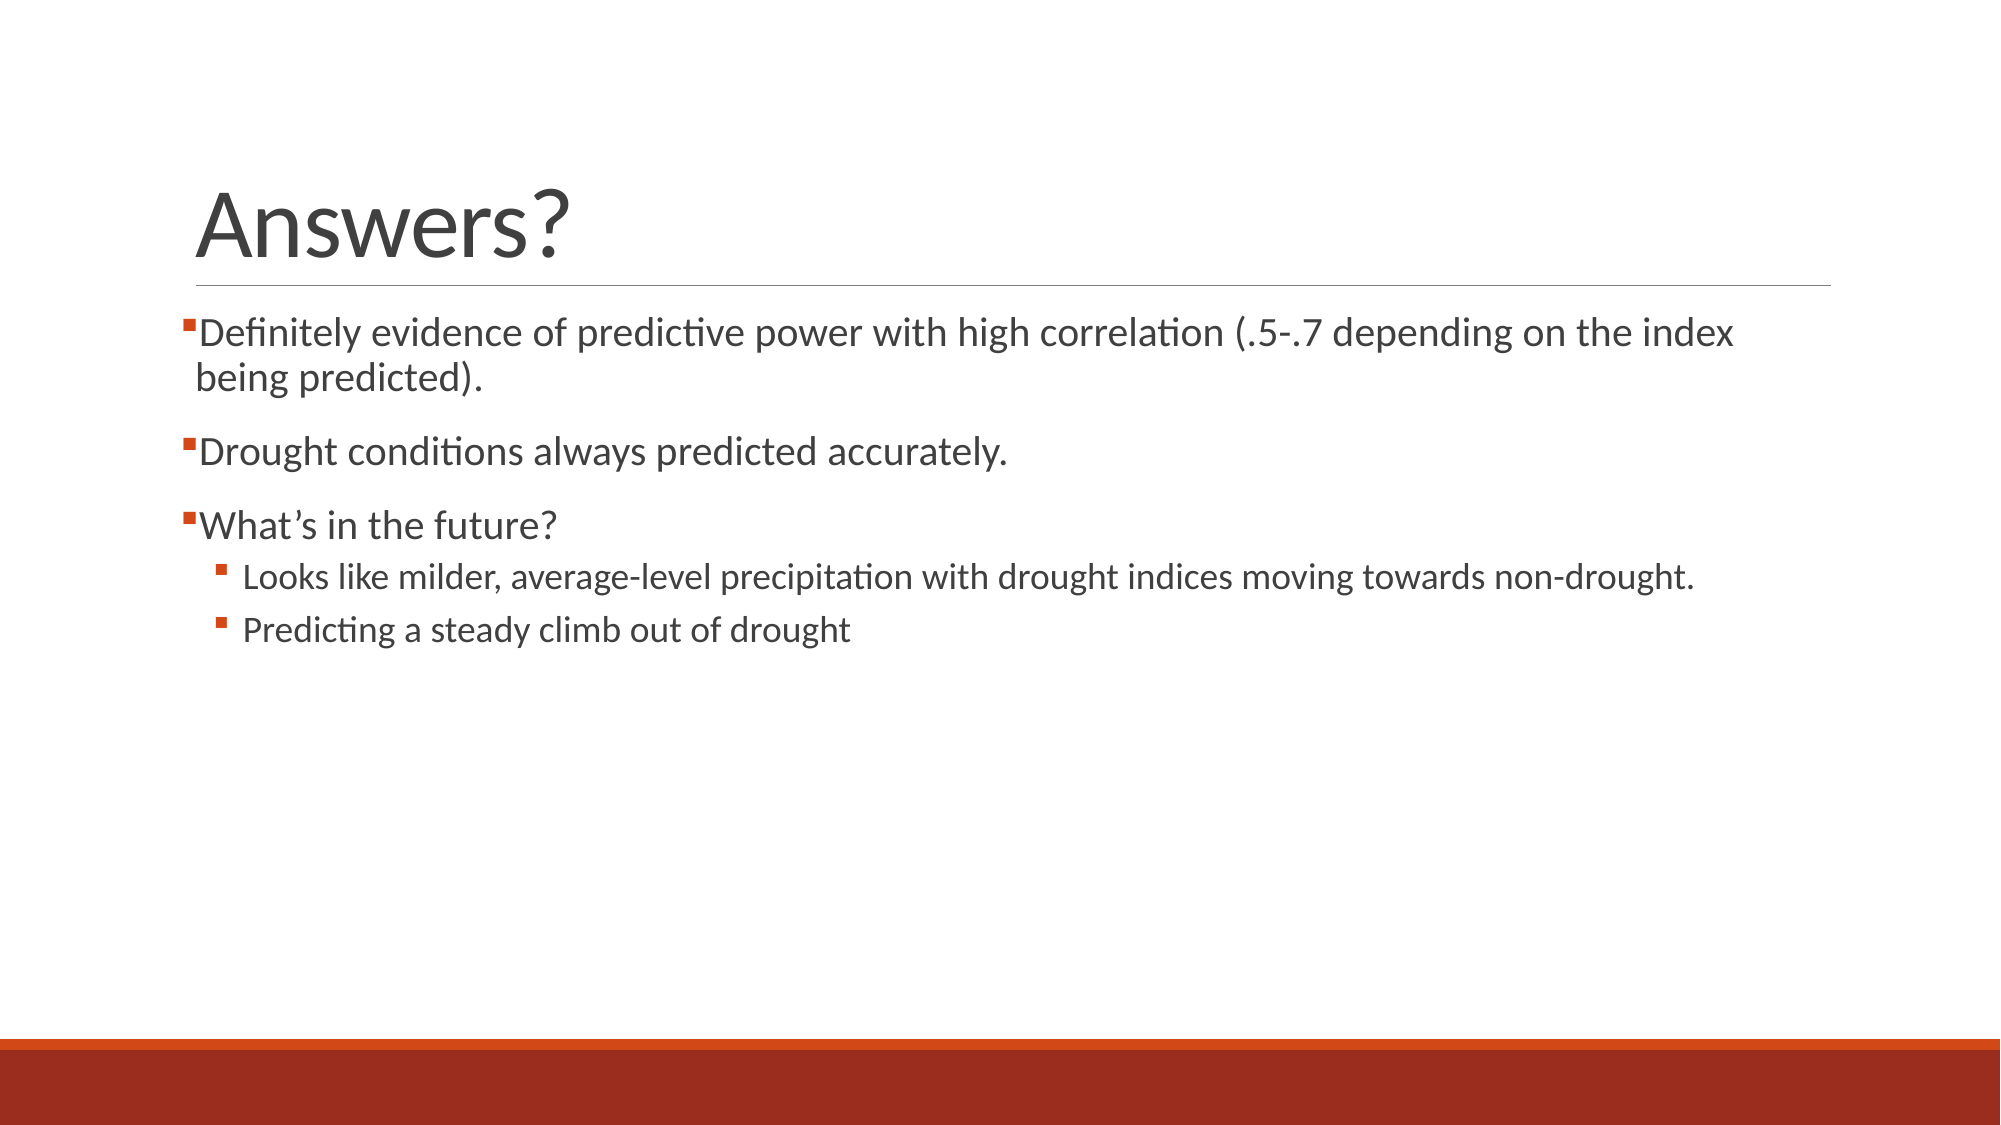

# Answers?
Definitely evidence of predictive power with high correlation (.5-.7 depending on the index being predicted).
Drought conditions always predicted accurately.
What’s in the future?
Looks like milder, average-level precipitation with drought indices moving towards non-drought.
Predicting a steady climb out of drought